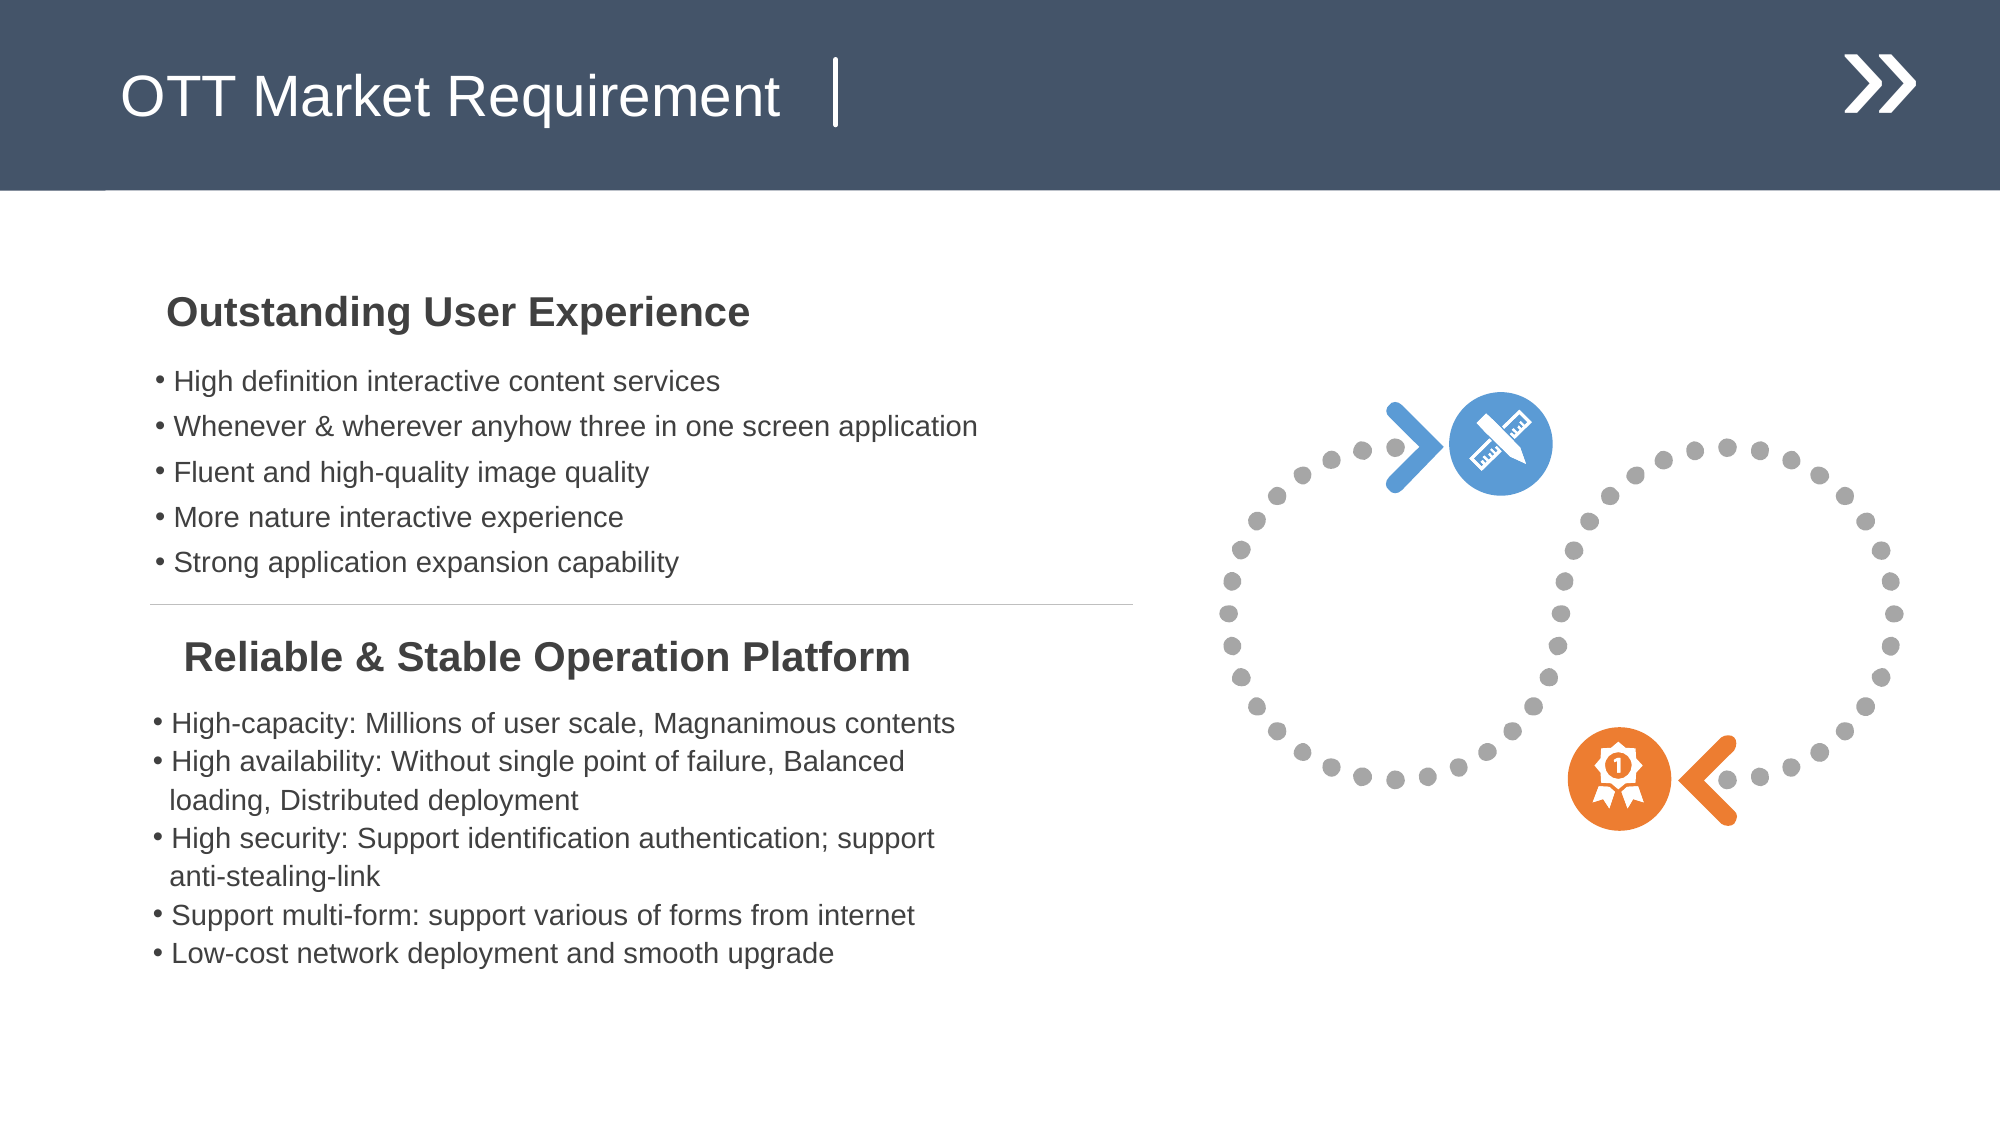

«
OTT Market Requirement
Outstanding User Experience
 High definition interactive content services
 Whenever & wherever anyhow three in one screen application
 Fluent and high-quality image quality
 More nature interactive experience
 Strong application expansion capability

Reliable & Stable Operation Platform
 High-capacity: Millions of user scale, Magnanimous contents
 High availability: Without single point of failure, Balanced
  loading, Distributed deployment
 High security: Support identification authentication; support
  anti-stealing-link
 Support multi-form: support various of forms from internet
 Low-cost network deployment and smooth upgrade